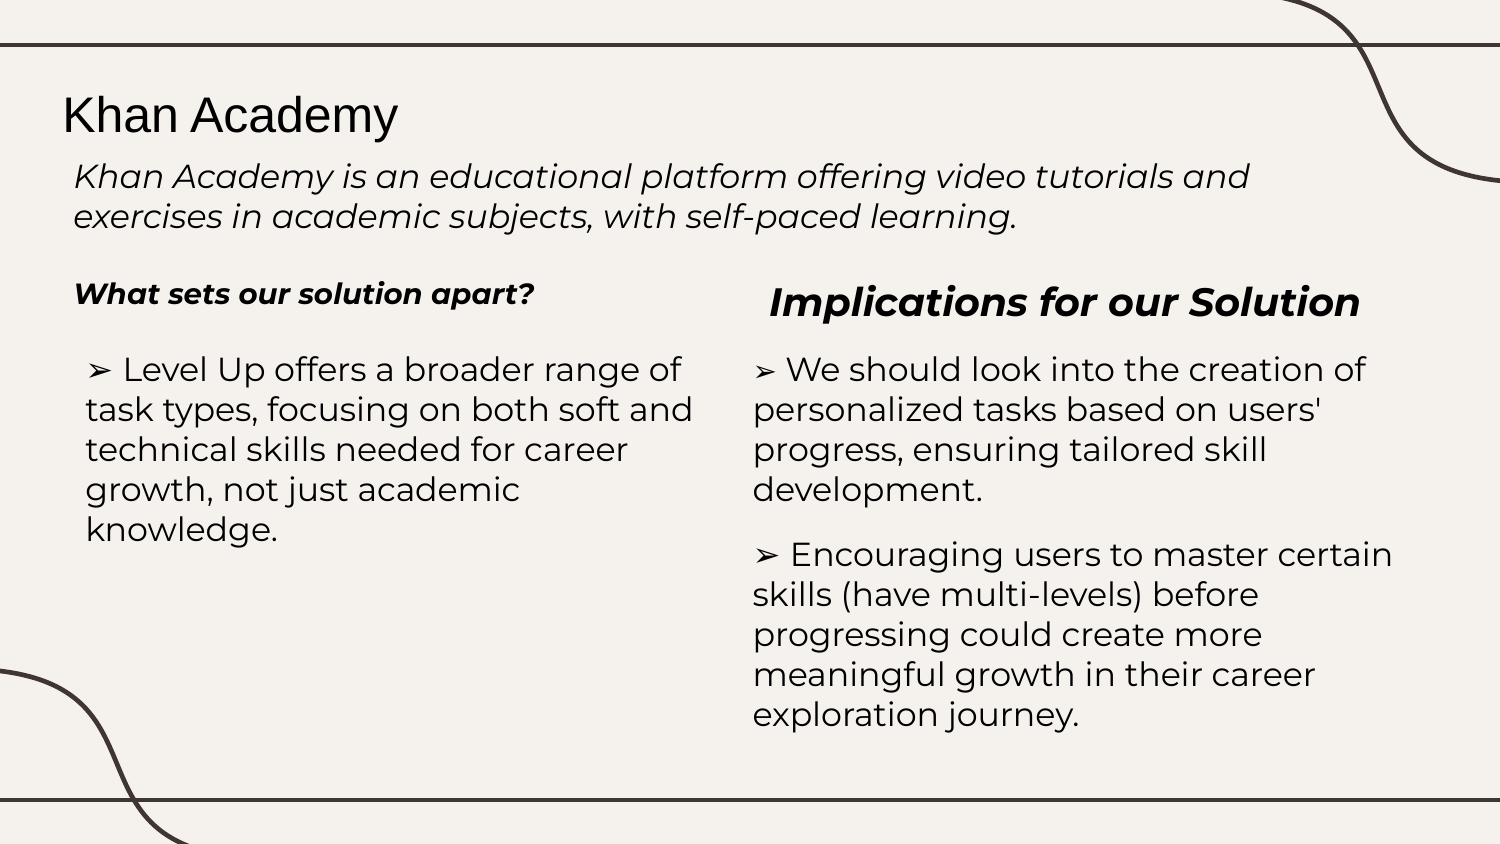

# Khan Academy
Khan Academy is an educational platform offering video tutorials and exercises in academic subjects, with self-paced learning.

What sets our solution apart?

Implications for our Solution

➢ Level Up offers a broader range of task types, focusing on both soft and technical skills needed for career growth, not just academic knowledge.

➢ We should look into the creation of personalized tasks based on users' progress, ensuring tailored skill development.
➢ Encouraging users to master certain skills (have multi-levels) before progressing could create more meaningful growth in their career exploration journey.